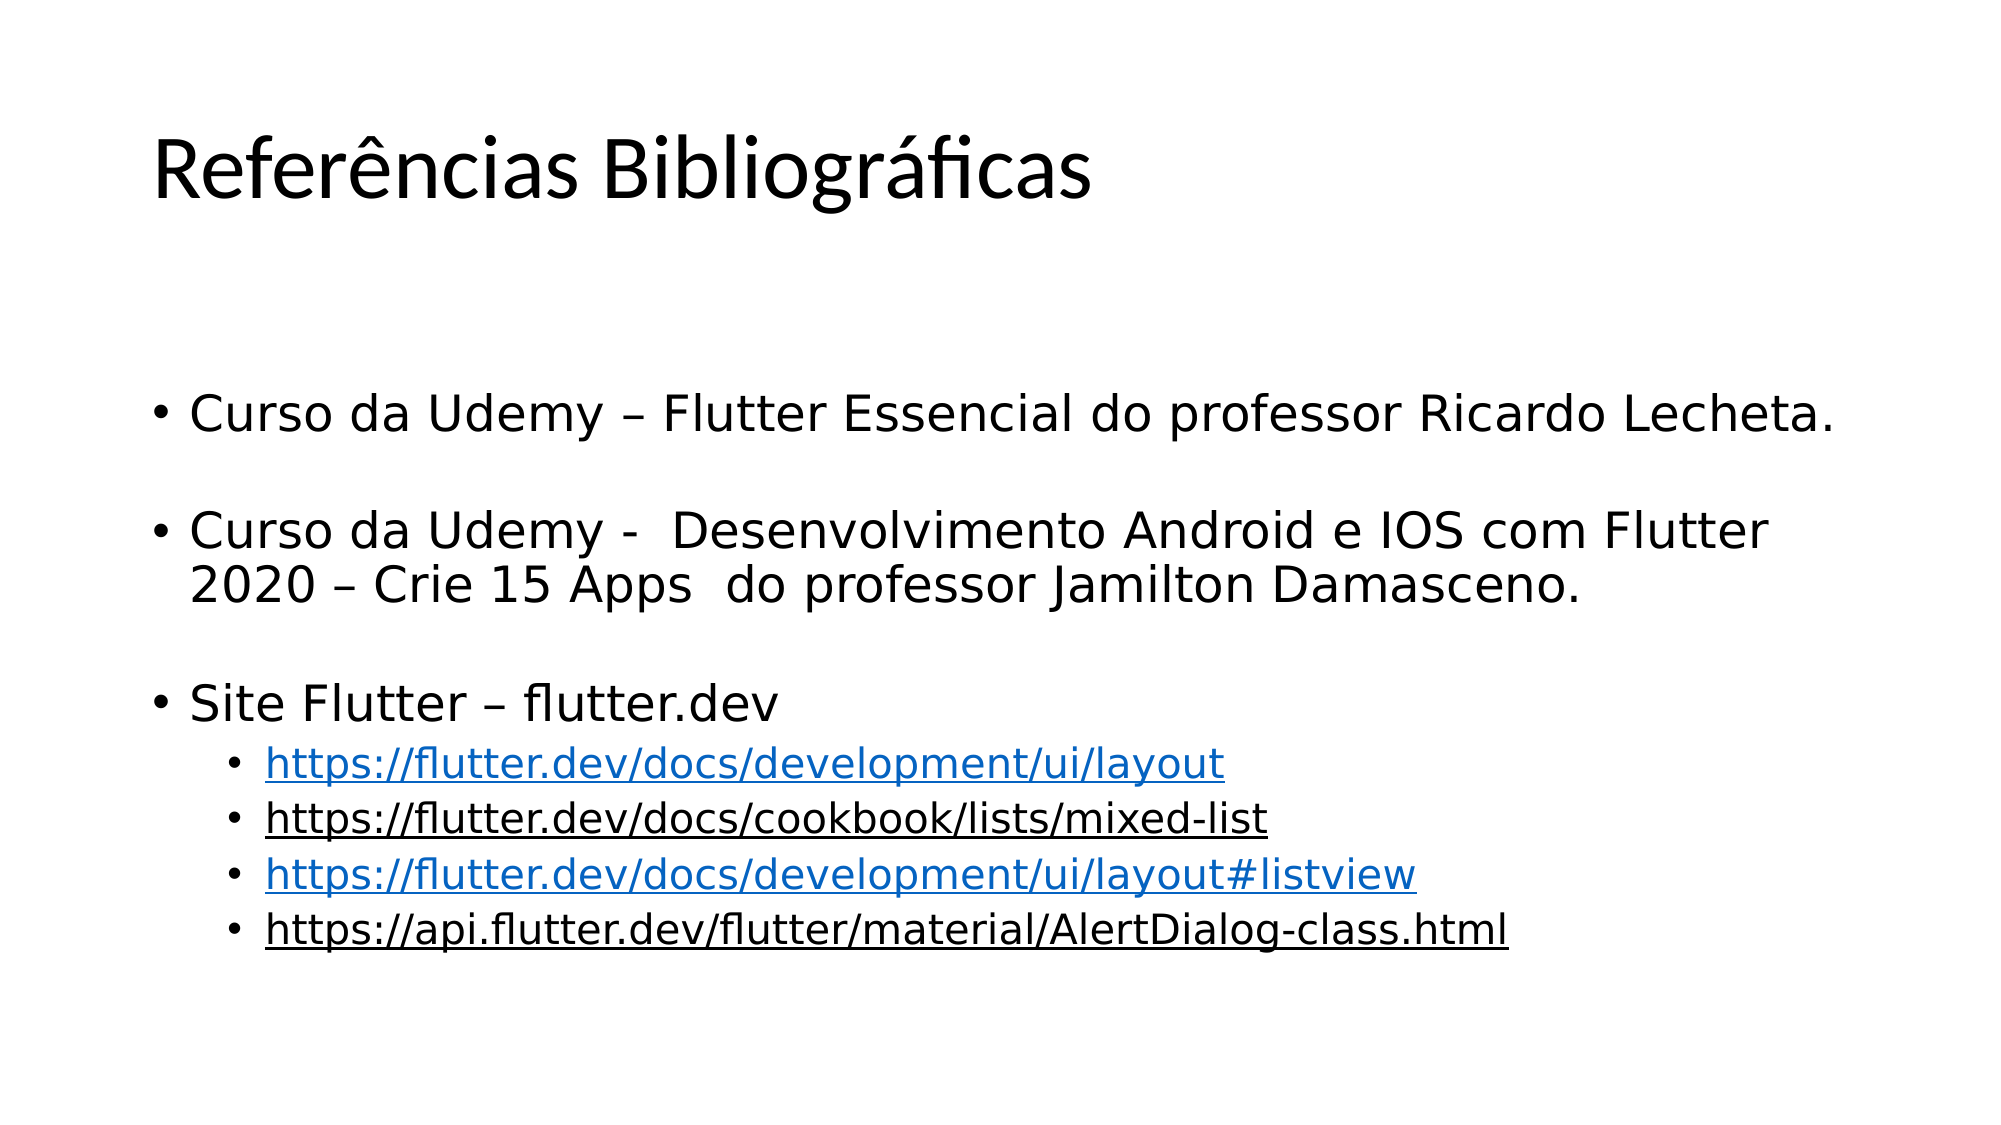

# Referências Bibliográficas

Curso da Udemy – Flutter Essencial do professor Ricardo Lecheta.

Curso da Udemy -  Desenvolvimento Android e IOS com Flutter 2020 – Crie 15 Apps  do professor Jamilton Damasceno.

Site Flutter – flutter.dev
https://flutter.dev/docs/development/ui/layout
https://flutter.dev/docs/cookbook/lists/mixed-list
https://flutter.dev/docs/development/ui/layout#listview
https://api.flutter.dev/flutter/material/AlertDialog-class.html